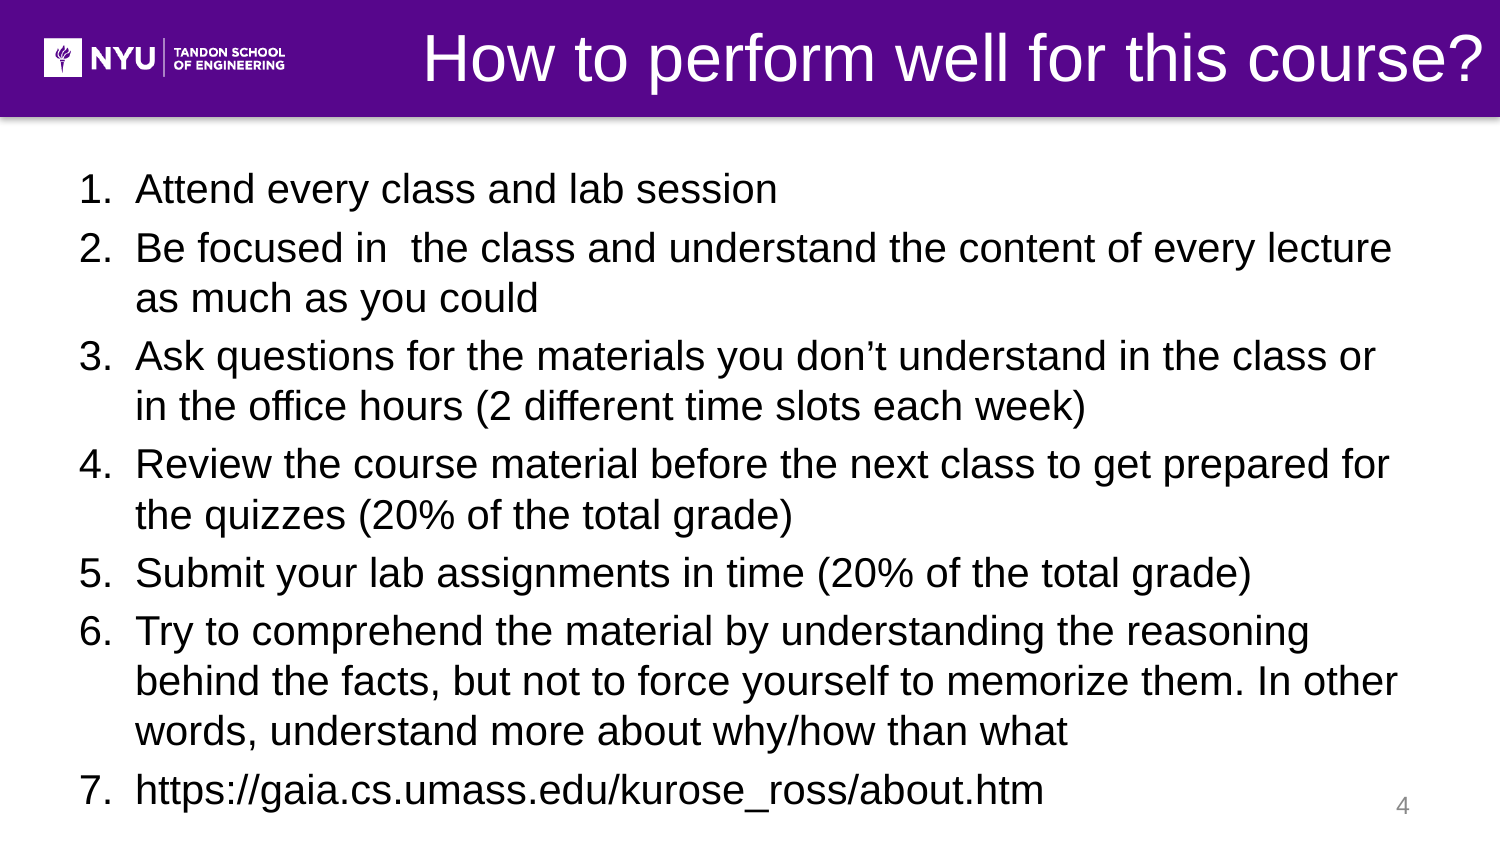

# How to perform well for this course?
Attend every class and lab session
Be focused in  the class and understand the content of every lecture as much as you could
Ask questions for the materials you don’t understand in the class or in the office hours (2 different time slots each week)
Review the course material before the next class to get prepared for the quizzes (20% of the total grade)
Submit your lab assignments in time (20% of the total grade)
Try to comprehend the material by understanding the reasoning behind the facts, but not to force yourself to memorize them. In other words, understand more about why/how than what
https://gaia.cs.umass.edu/kurose_ross/about.htm

4